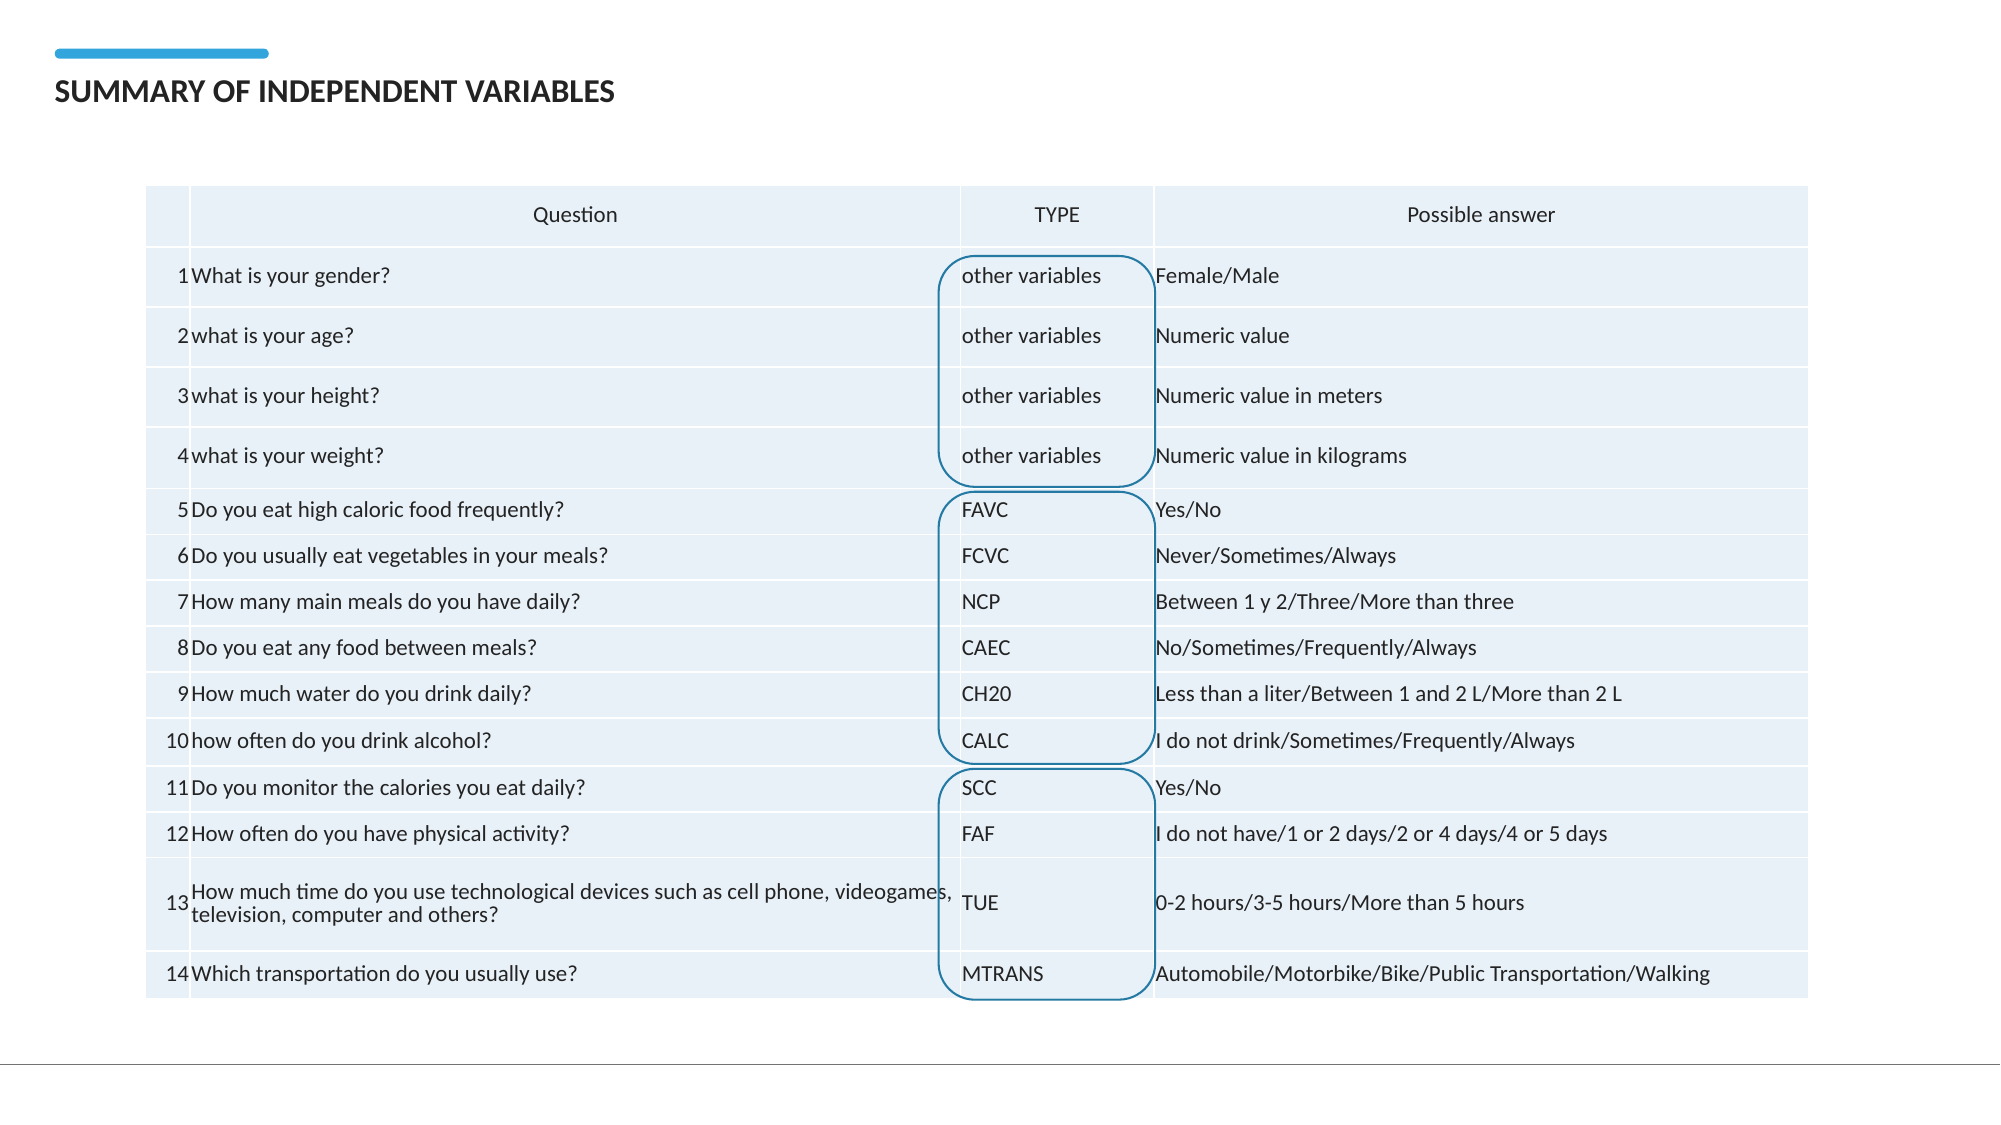

SUMMARY OF INDEPENDENT VARIABLES
|  | Question | TYPE | Possible answer |
| --- | --- | --- | --- |
| 1 | What is your gender? | other variables | Female/Male |
| 2 | what is your age? | other variables | Numeric value |
| 3 | what is your height? | other variables | Numeric value in meters |
| 4 | what is your weight? | other variables | Numeric value in kilograms |
| 5 | Do you eat high caloric food frequently? | FAVC | Yes/No |
| 6 | Do you usually eat vegetables in your meals? | FCVC | Never/Sometimes/Always |
| 7 | How many main meals do you have daily? | NCP | Between 1 y 2/Three/More than three |
| 8 | Do you eat any food between meals? | CAEC | No/Sometimes/Frequently/Always |
| 9 | How much water do you drink daily? | CH20 | Less than a liter/Between 1 and 2 L/More than 2 L |
| 10 | how often do you drink alcohol? | CALC | I do not drink/Sometimes/Frequently/Always |
| 11 | Do you monitor the calories you eat daily? | SCC | Yes/No |
| 12 | How often do you have physical activity? | FAF | I do not have/1 or 2 days/2 or 4 days/4 or 5 days |
| 13 | How much time do you use technological devices such as cell phone, videogames, television, computer and others? | TUE | 0-2 hours/3-5 hours/More than 5 hours |
| 14 | Which transportation do you usually use? | MTRANS | Automobile/Motorbike/Bike/Public Transportation/Walking |